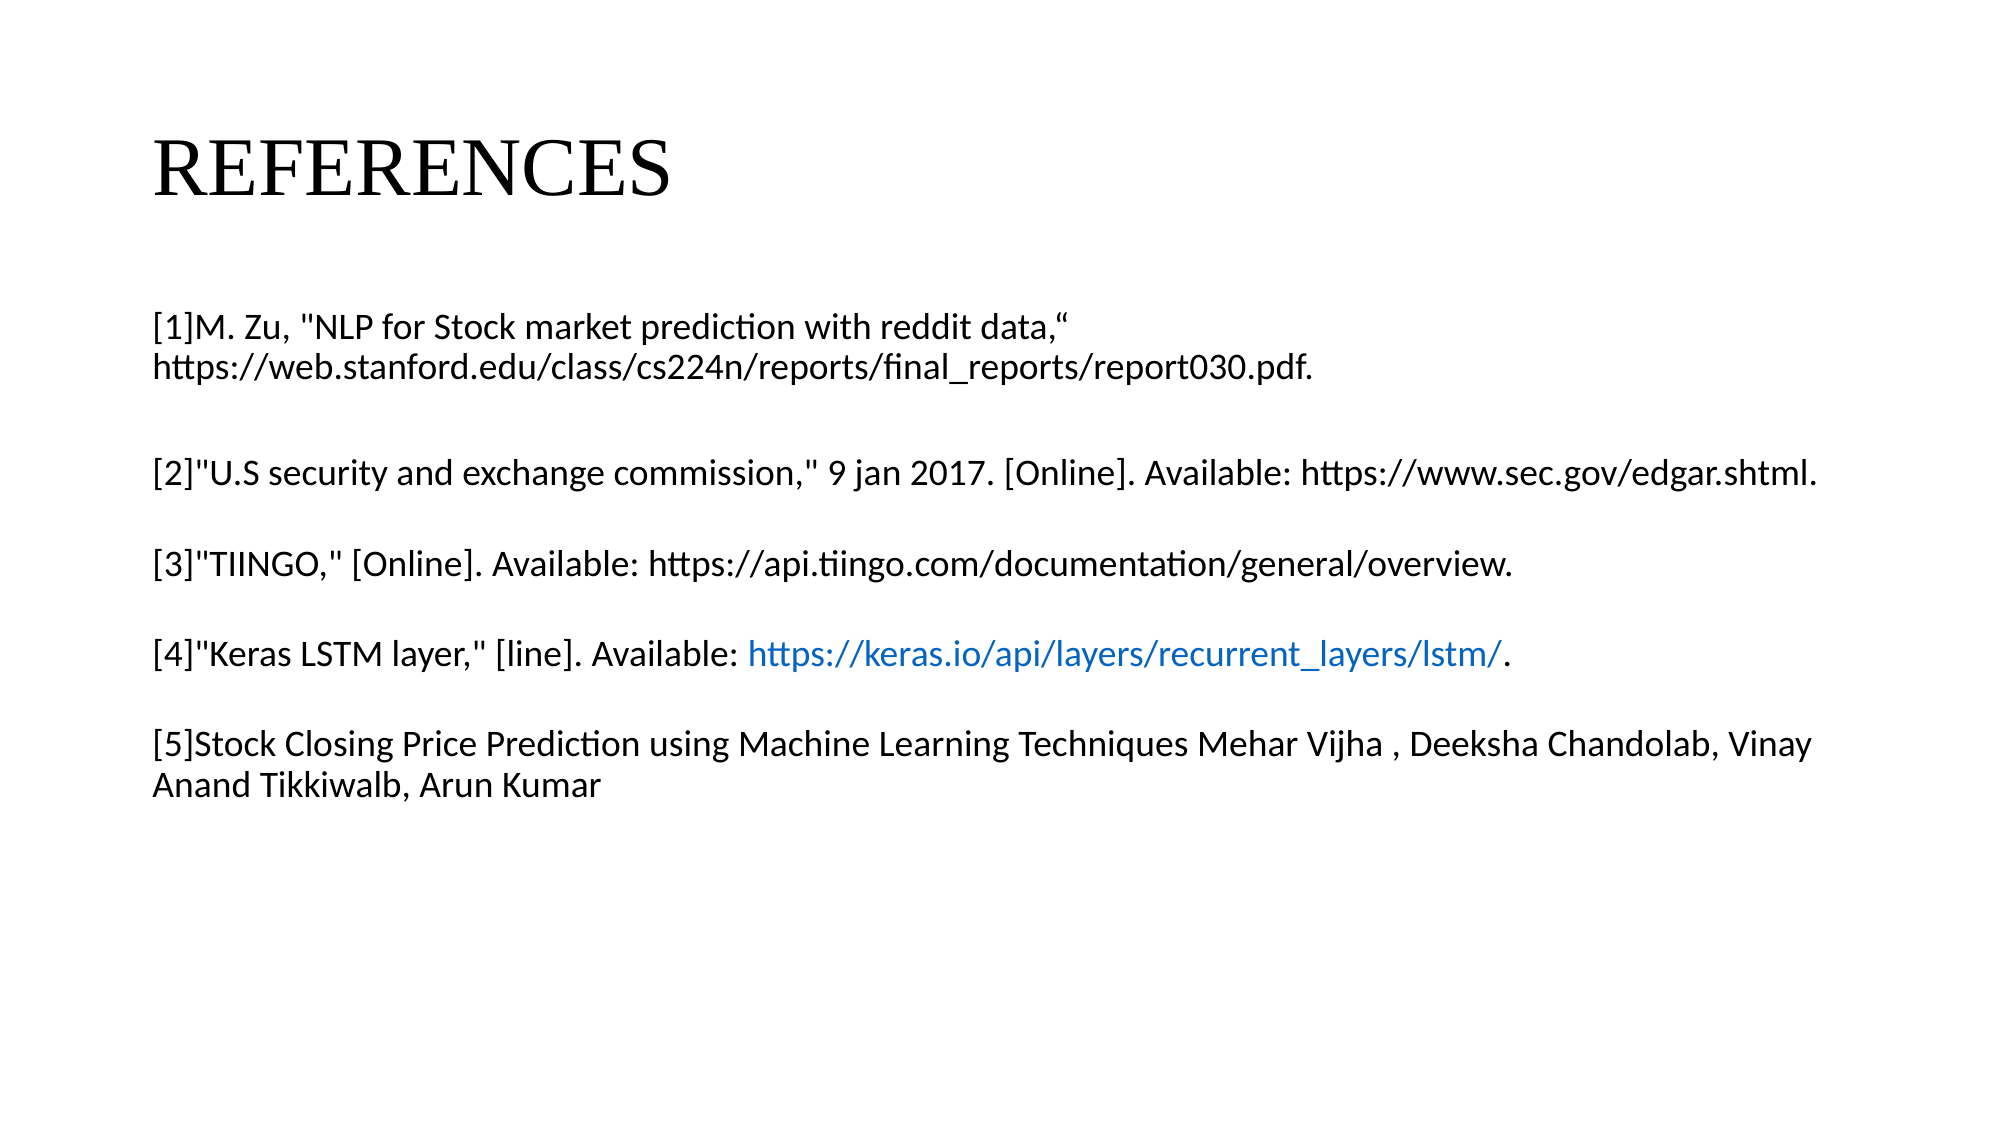

# REFERENCES
[1]M. Zu, "NLP for Stock market prediction with reddit data,“
https://web.stanford.edu/class/cs224n/reports/final_reports/report030.pdf.

[2]"U.S security and exchange commission," 9 jan 2017. [Online]. Available: https://www.sec.gov/edgar.shtml.
[3]"TIINGO," [Online]. Available: https://api.tiingo.com/documentation/general/overview.
[4]"Keras LSTM layer," [line]. Available: https://keras.io/api/layers/recurrent_layers/lstm/.
[5]Stock Closing Price Prediction using Machine Learning Techniques Mehar Vijha , Deeksha Chandolab, Vinay Anand Tikkiwalb, Arun Kumar